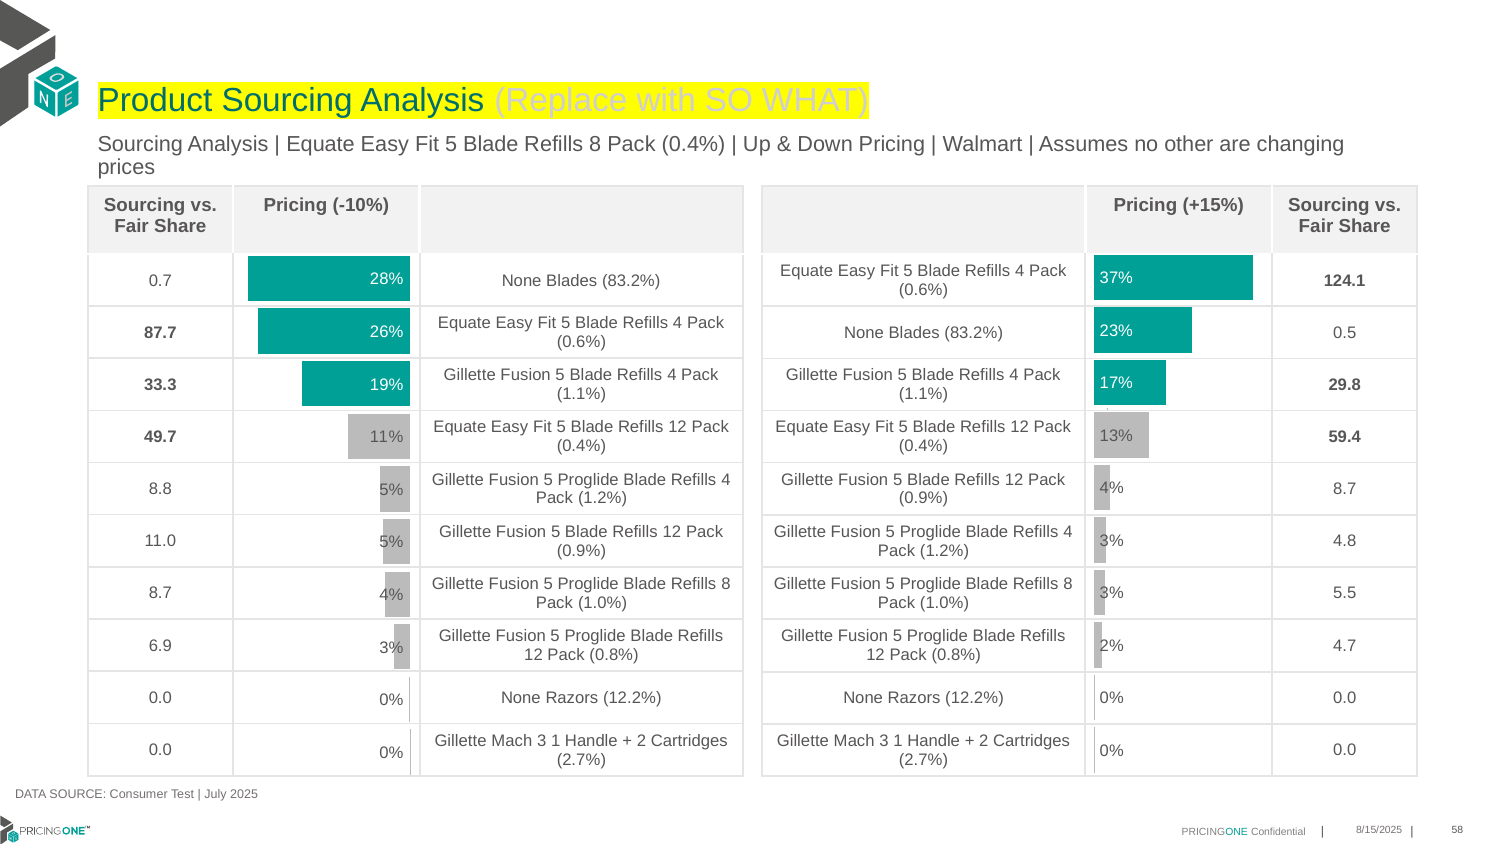

# Product Sourcing Analysis (Replace with SO WHAT)
Sourcing Analysis | Equate Easy Fit 5 Blade Refills 8 Pack (0.4%) | Up & Down Pricing | Walmart | Assumes no other are changing prices
| Sourcing vs. Fair Share | Pricing (-10%) |  |
| --- | --- | --- |
| 0.7 |  | None Blades (83.2%) |
| 87.7 |  | Equate Easy Fit 5 Blade Refills 4 Pack (0.6%) |
| 33.3 |  | Gillette Fusion 5 Blade Refills 4 Pack (1.1%) |
| 49.7 |  | Equate Easy Fit 5 Blade Refills 12 Pack (0.4%) |
| 8.8 |  | Gillette Fusion 5 Proglide Blade Refills 4 Pack (1.2%) |
| 11.0 |  | Gillette Fusion 5 Blade Refills 12 Pack (0.9%) |
| 8.7 |  | Gillette Fusion 5 Proglide Blade Refills 8 Pack (1.0%) |
| 6.9 |  | Gillette Fusion 5 Proglide Blade Refills 12 Pack (0.8%) |
| 0.0 |  | None Razors (12.2%) |
| 0.0 |  | Gillette Mach 3 1 Handle + 2 Cartridges (2.7%) |
|  | Pricing (+15%) | Sourcing vs. Fair Share |
| --- | --- | --- |
| Equate Easy Fit 5 Blade Refills 4 Pack (0.6%) |  | 124.1 |
| None Blades (83.2%) |  | 0.5 |
| Gillette Fusion 5 Blade Refills 4 Pack (1.1%) |  | 29.8 |
| Equate Easy Fit 5 Blade Refills 12 Pack (0.4%) |  | 59.4 |
| Gillette Fusion 5 Blade Refills 12 Pack (0.9%) |  | 8.7 |
| Gillette Fusion 5 Proglide Blade Refills 4 Pack (1.2%) |  | 4.8 |
| Gillette Fusion 5 Proglide Blade Refills 8 Pack (1.0%) |  | 5.5 |
| Gillette Fusion 5 Proglide Blade Refills 12 Pack (0.8%) |  | 4.7 |
| None Razors (12.2%) |  | 0.0 |
| Gillette Mach 3 1 Handle + 2 Cartridges (2.7%) |  | 0.0 |

### Chart

| Category | Equate Easy Fit 5 Blade Refills 8 Pack (0.4%) |
|---|---|
| Equate Easy Fit 5 Blade Refills 4 Pack (0.6%) | 0.3678357975778885 |
| None Blades (83.2%) | 0.22762037579546116 |
| Gillette Fusion 5 Blade Refills 4 Pack (1.1%) | 0.16595255588440735 |
| Equate Easy Fit 5 Blade Refills 12 Pack (0.4%) | 0.12716181867649046 |
| Gillette Fusion 5 Blade Refills 12 Pack (0.9%) | 0.037190803618331984 |
| Gillette Fusion 5 Proglide Blade Refills 4 Pack (1.2%) | 0.027876401989298687 |
| Gillette Fusion 5 Proglide Blade Refills 8 Pack (1.0%) | 0.027070492615197506 |
| Gillette Fusion 5 Proglide Blade Refills 12 Pack (0.8%) | 0.018765262345889898 |
| None Razors (12.2%) | 0.0009676187219291228 |
| Gillette Mach 3 1 Handle + 2 Cartridges (2.7%) | 0.0002728439572986206 |

### Chart

| Category | Equate Easy Fit 5 Blade Refills 8 Pack (0.4%) |
|---|---|
| None Blades (83.2%) | 0.27810434352164737 |
| Equate Easy Fit 5 Blade Refills 4 Pack (0.6%) | 0.2599682396714809 |
| Gillette Fusion 5 Blade Refills 4 Pack (1.1%) | 0.1856746665052718 |
| Equate Easy Fit 5 Blade Refills 12 Pack (0.4%) | 0.10636100653866441 |
| Gillette Fusion 5 Proglide Blade Refills 4 Pack (1.2%) | 0.051598655334601846 |
| Gillette Fusion 5 Blade Refills 12 Pack (0.9%) | 0.04701817254687777 |
| Gillette Fusion 5 Proglide Blade Refills 8 Pack (1.0%) | 0.043090133179219496 |
| Gillette Fusion 5 Proglide Blade Refills 12 Pack (0.8%) | 0.027425680184552416 |
| None Razors (12.2%) | 0.001395156856268742 |
| Gillette Mach 3 1 Handle + 2 Cartridges (2.7%) | 0.000393377518103917 |
DATA SOURCE: Consumer Test | July 2025

8/15/2025
58